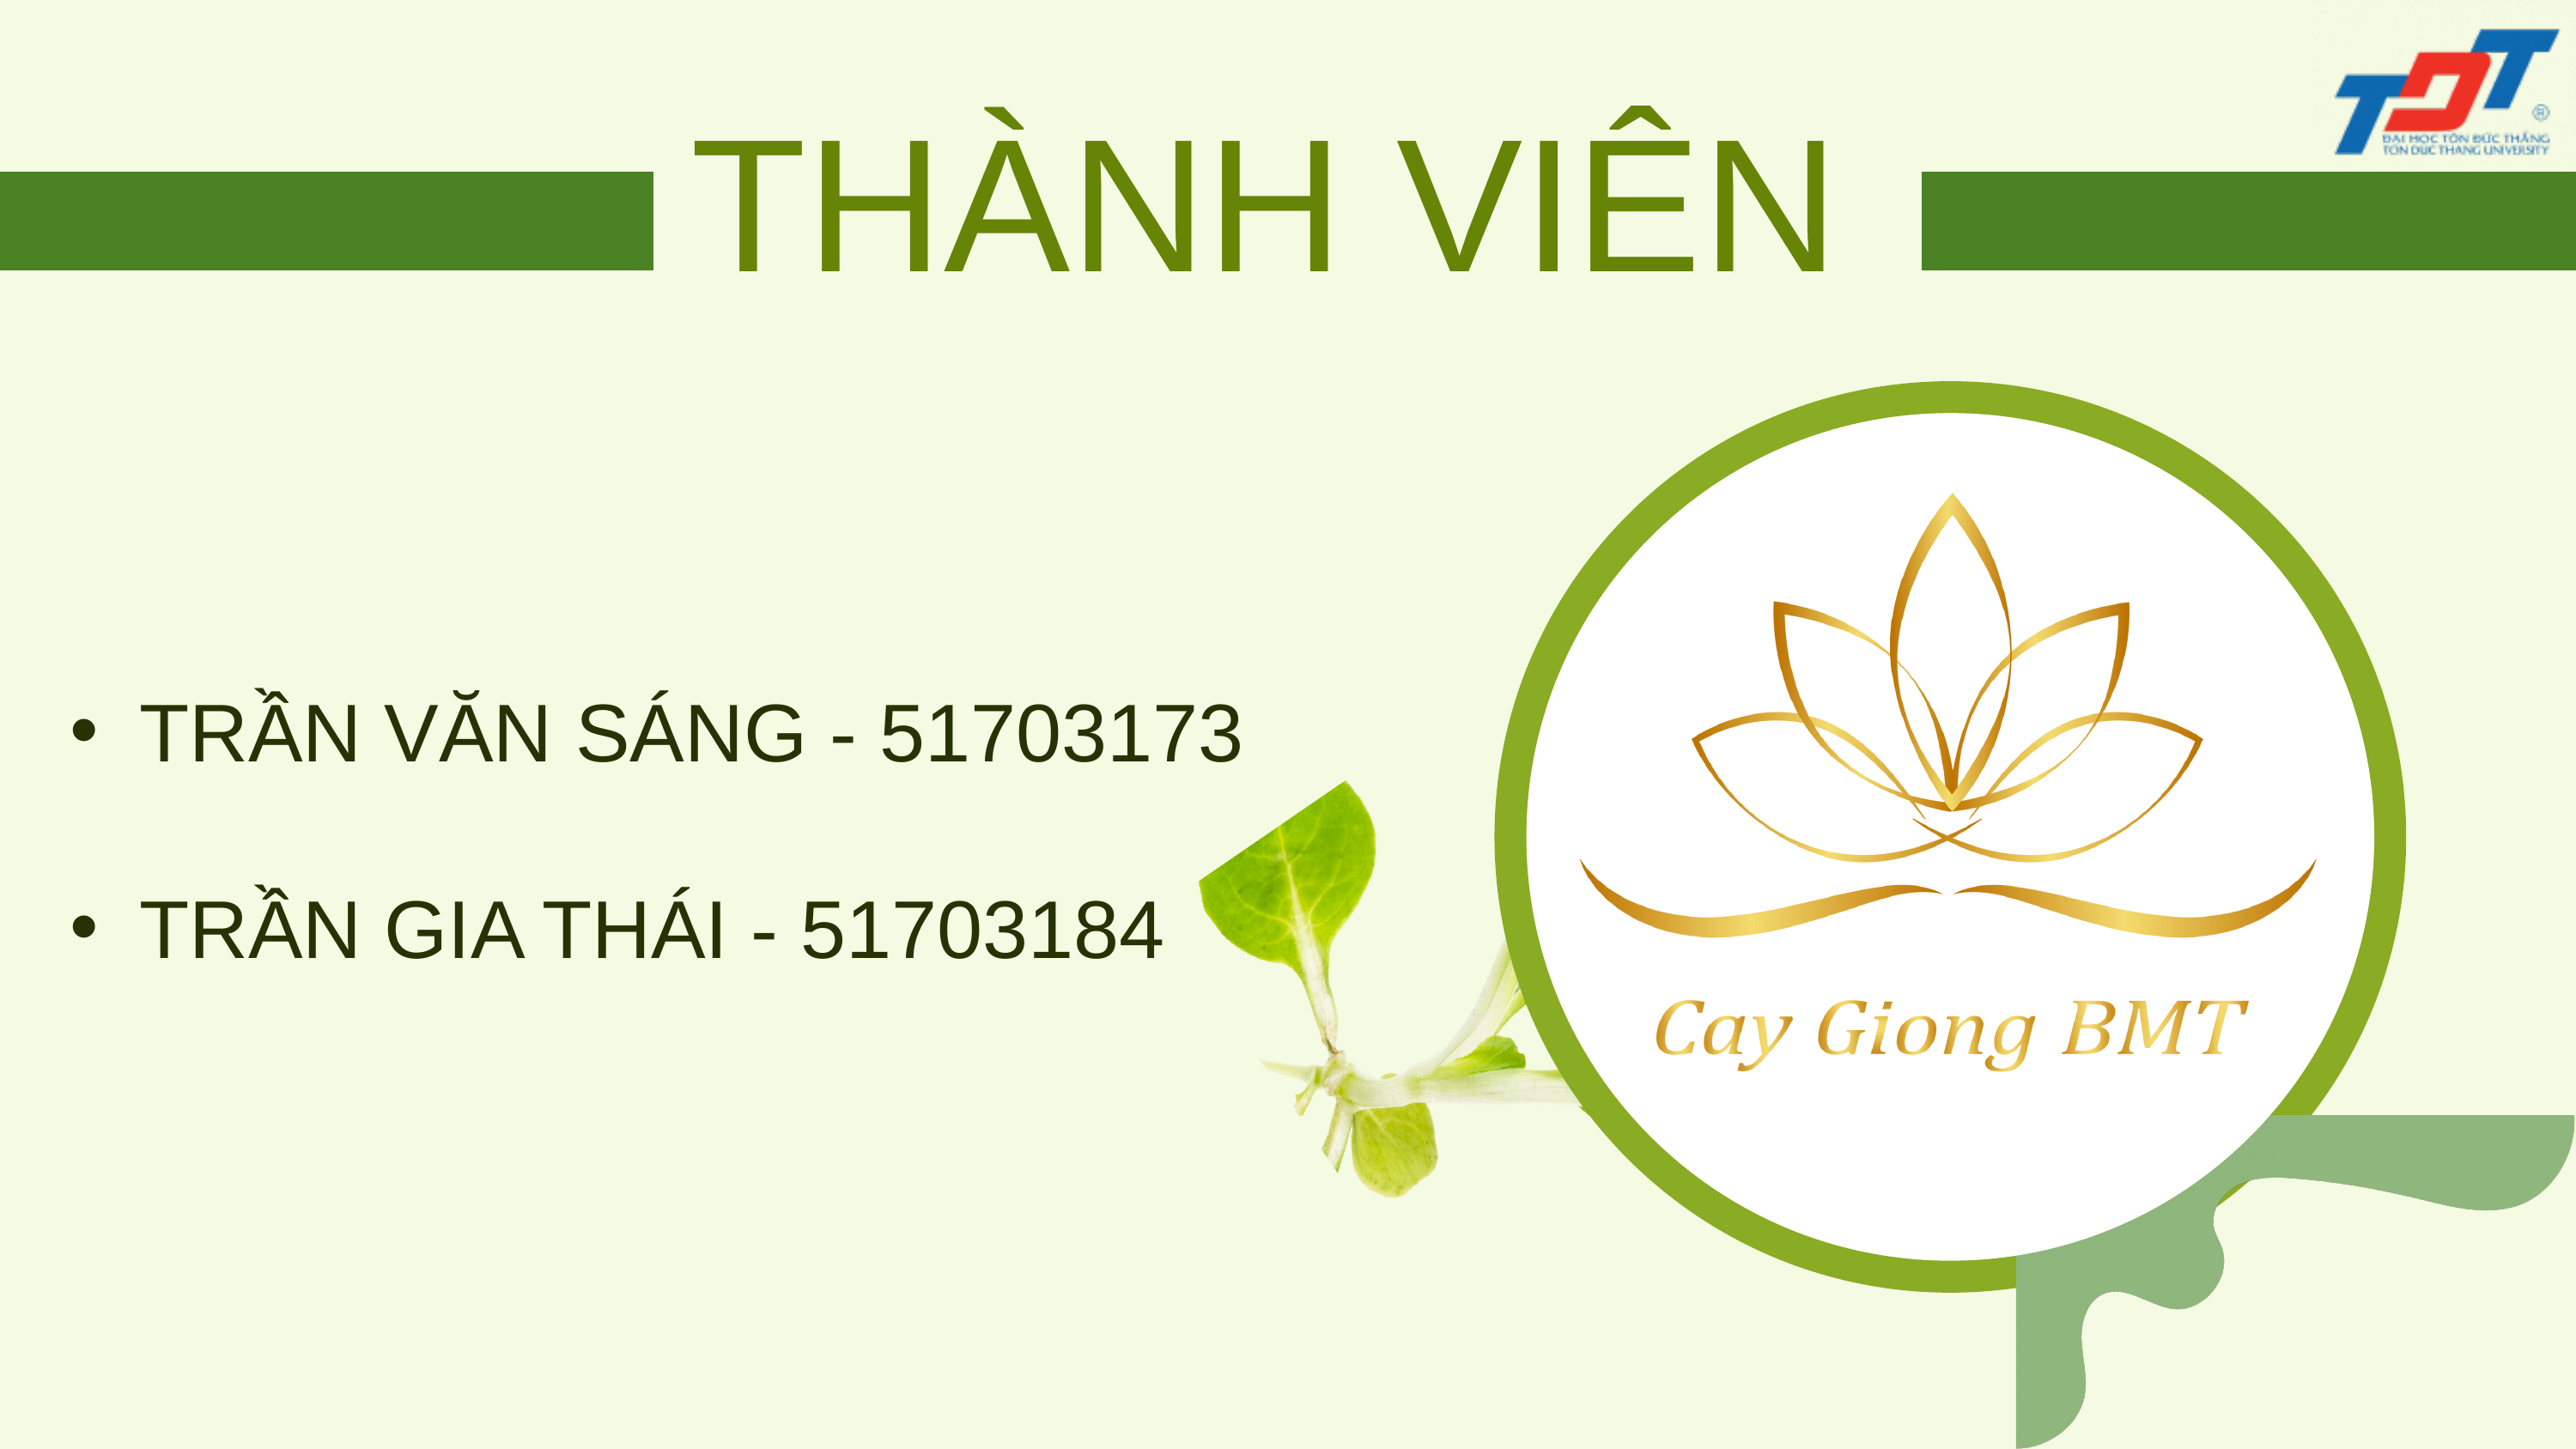

THÀNH VIÊN

TRẦN VĂN SÁNG - 51703173
TRẦN GIA THÁI - 51703184